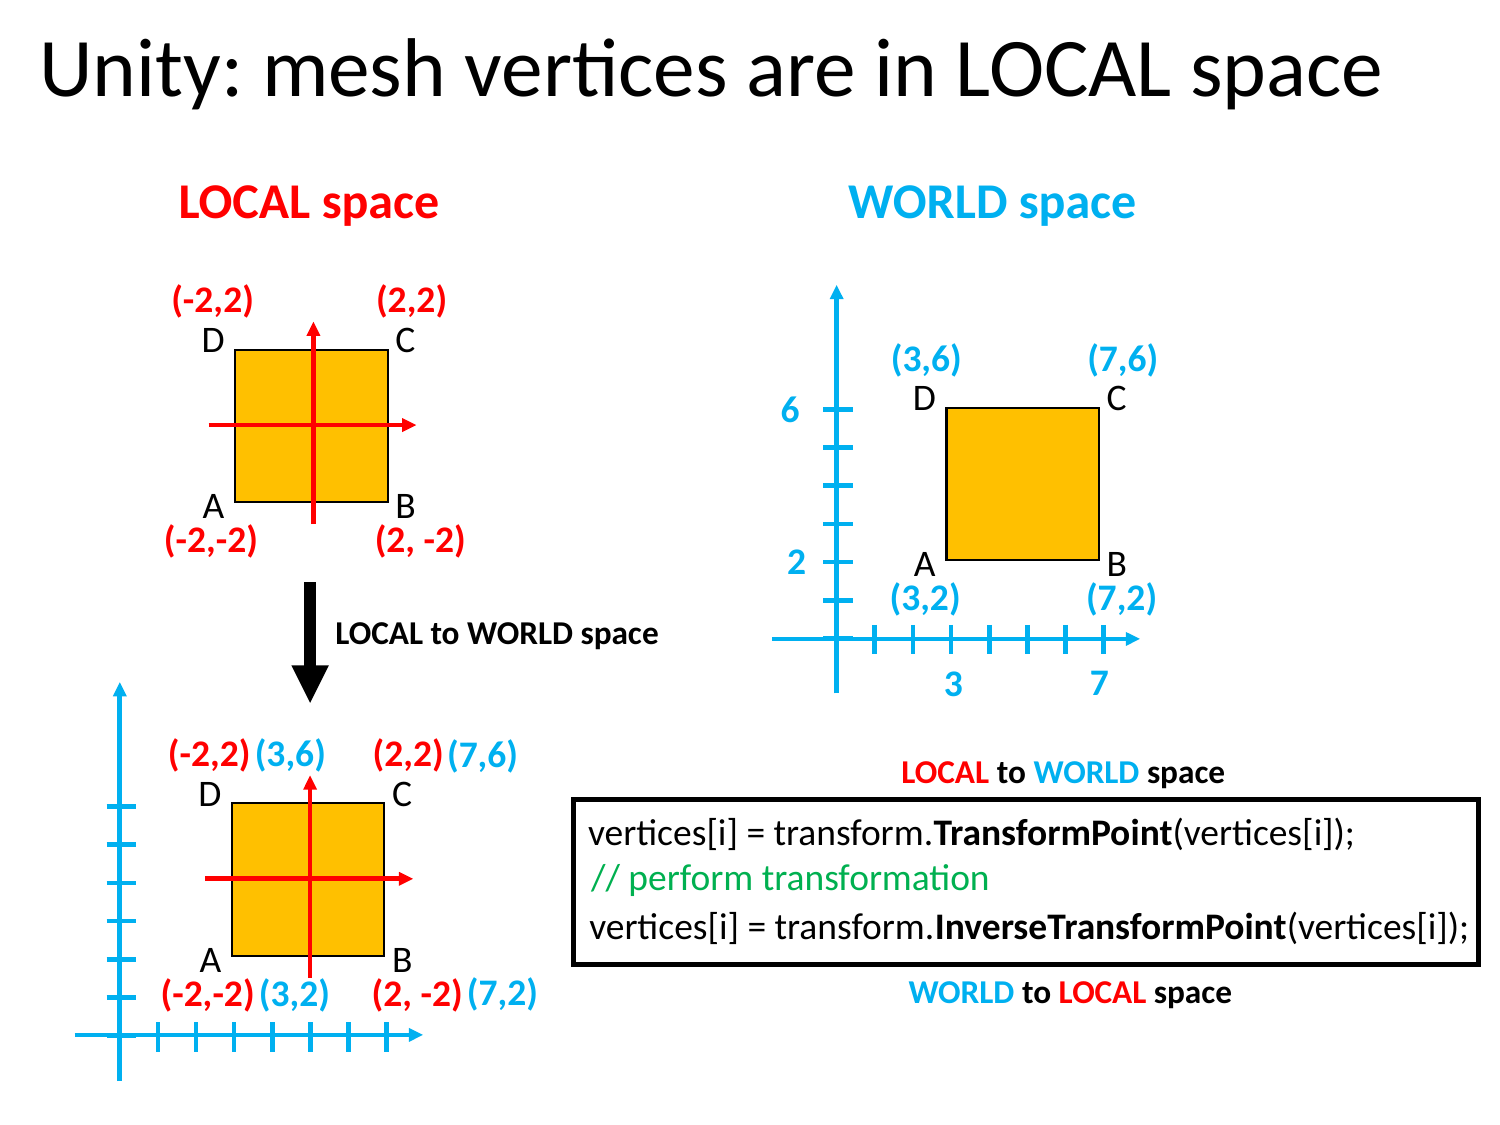

Unity: mesh vertices are in LOCAL space
LOCAL space
(-2,2)
(2,2)
D
C

A
B
(-2,-2)
(2, -2)
WORLD space
6
2
7
3
D
C

A
B
(3,6)
(7,6)
(3,2)
(7,2)
LOCAL to WORLD space
D
C

A
B
(-2,2)
(2,2)
(3,6)
(7,6)
LOCAL to WORLD space

vertices[i] = transform.TransformPoint(vertices[i]);
// perform transformation
vertices[i] = transform.InverseTransformPoint(vertices[i]);
(7,2)
(-2,-2)
(2, -2)
(3,2)
WORLD to LOCAL space